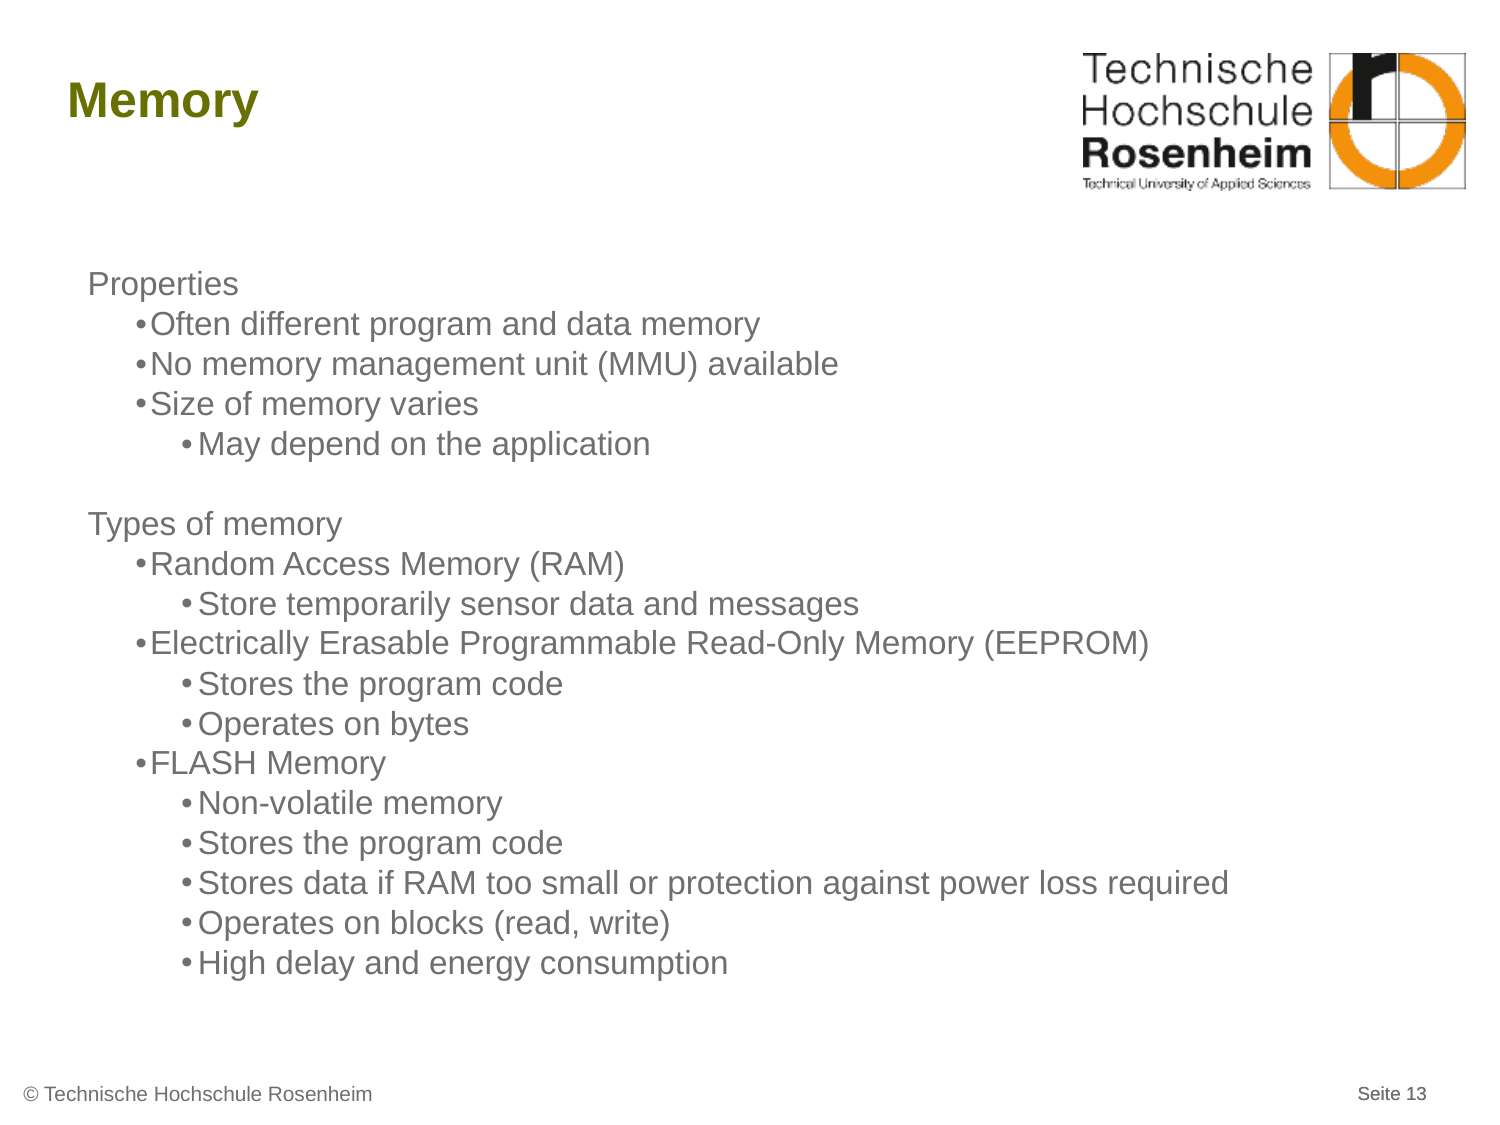

# Memory
Properties
Often different program and data memory
No memory management unit (MMU) available
Size of memory varies
May depend on the application

Types of memory
Random Access Memory (RAM)
Store temporarily sensor data and messages
Electrically Erasable Programmable Read-Only Memory (EEPROM)
Stores the program code
Operates on bytes
FLASH Memory
Non-volatile memory
Stores the program code
Stores data if RAM too small or protection against power loss required
Operates on blocks (read, write)
High delay and energy consumption